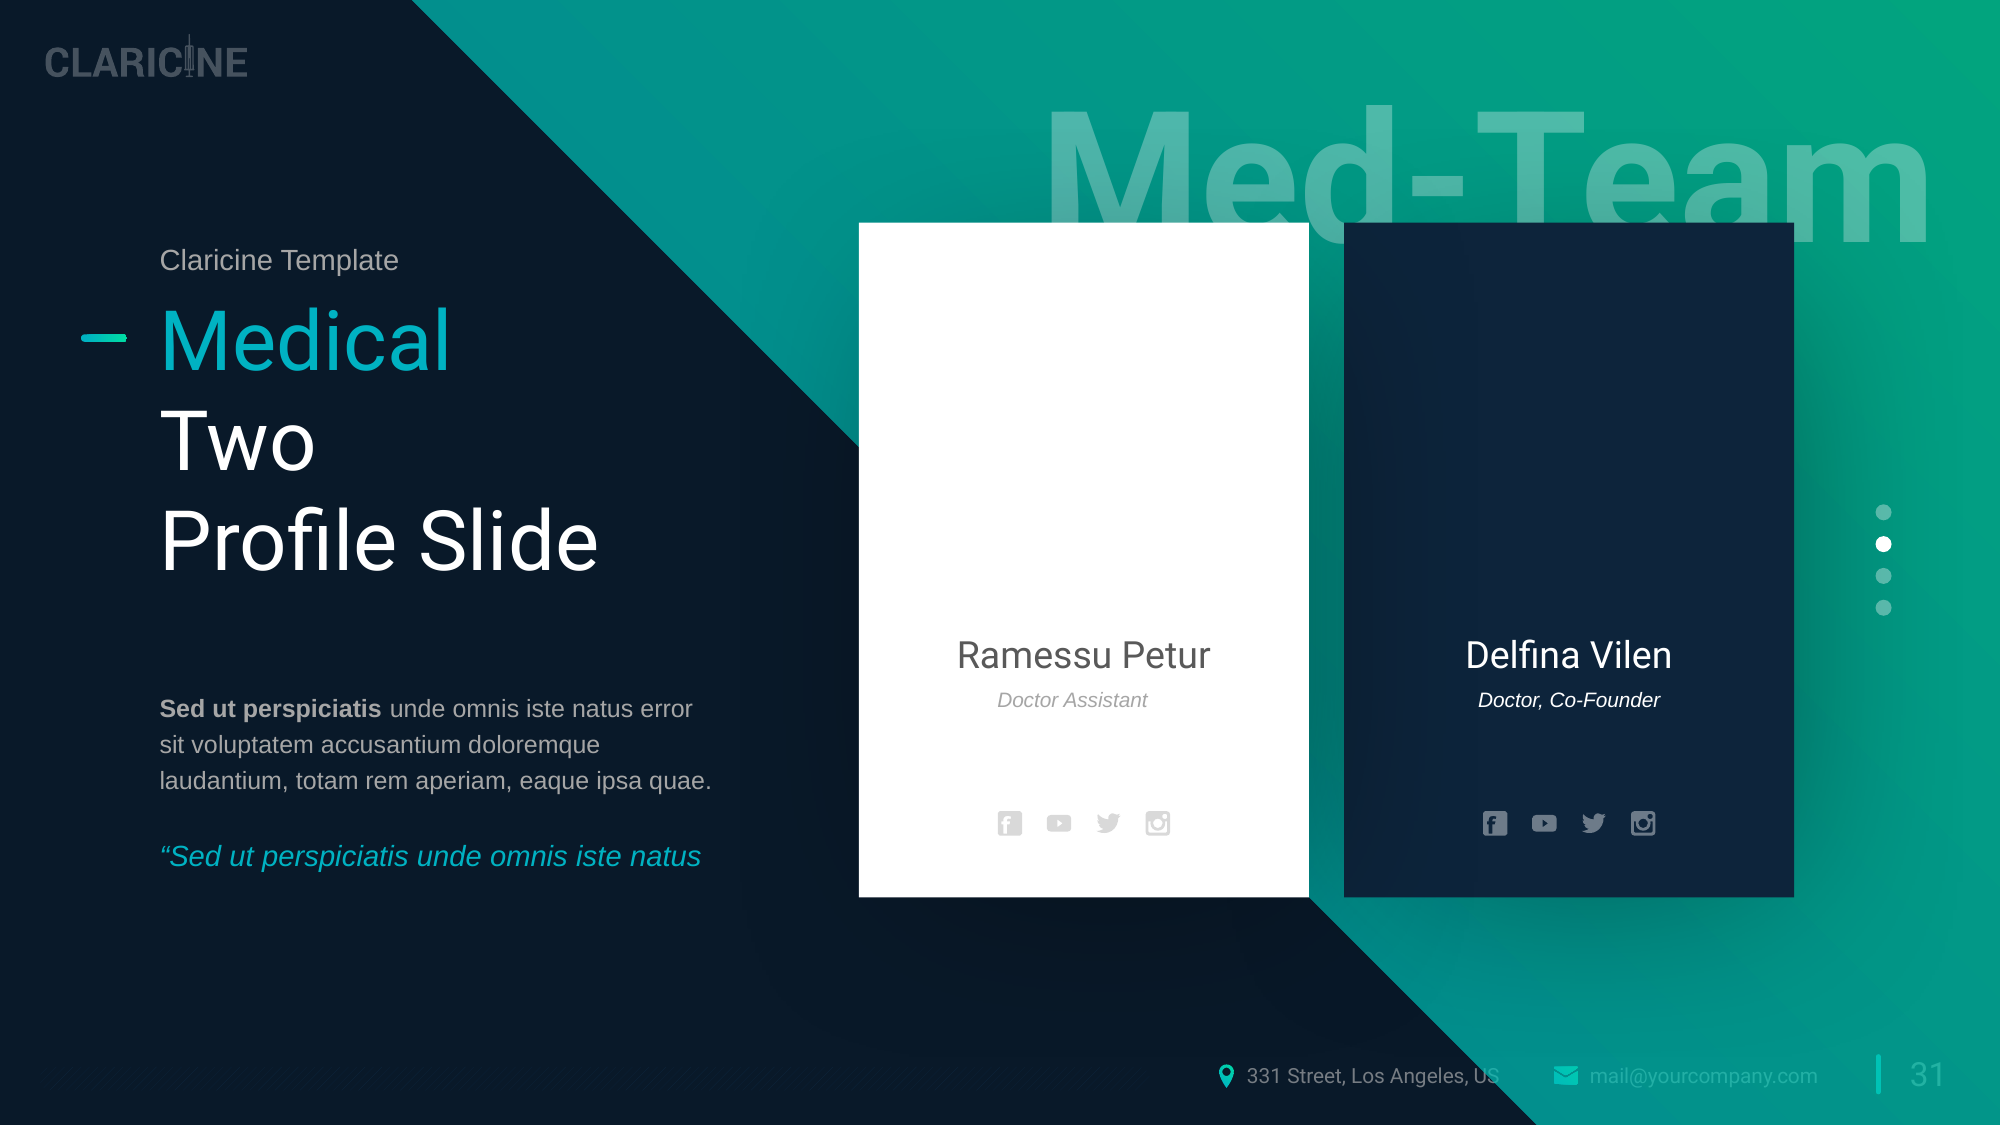

Med-Team

Claricine Template
Medical
Two
Profile Slide

Ramessu Petur
Doctor Assistant

Delfina Vilen
Doctor, Co-Founder

Sed ut perspiciatis unde omnis iste natus error sit voluptatem accusantium doloremque laudantium, totam rem aperiam, eaque ipsa quae.
“Sed ut perspiciatis unde omnis iste natus